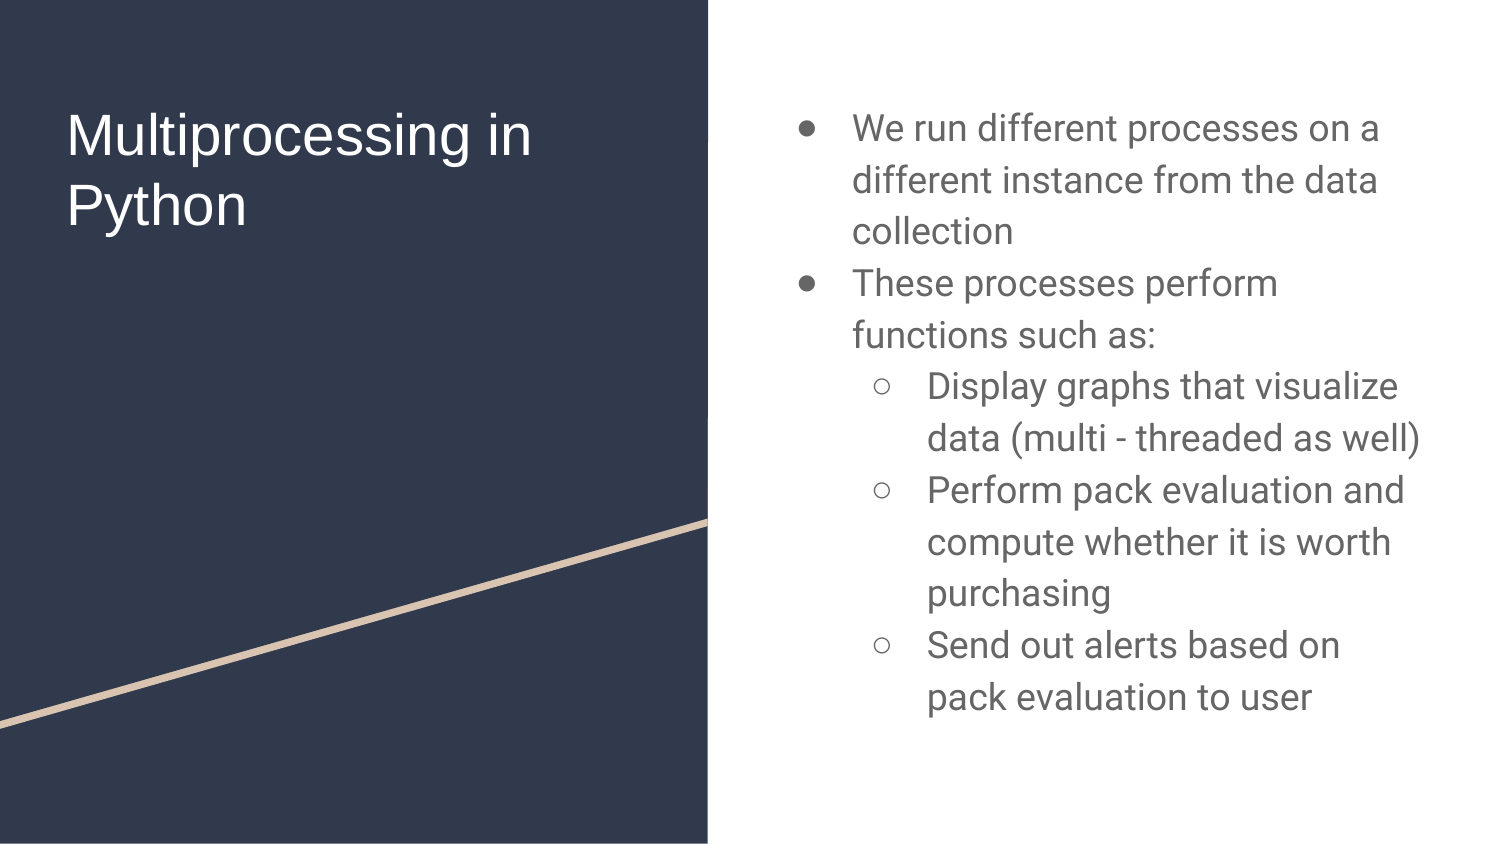

# Multiprocessing in Python
We run different processes on a different instance from the data collection
These processes perform functions such as:
Display graphs that visualize data (multi - threaded as well)
Perform pack evaluation and compute whether it is worth purchasing
Send out alerts based on pack evaluation to user